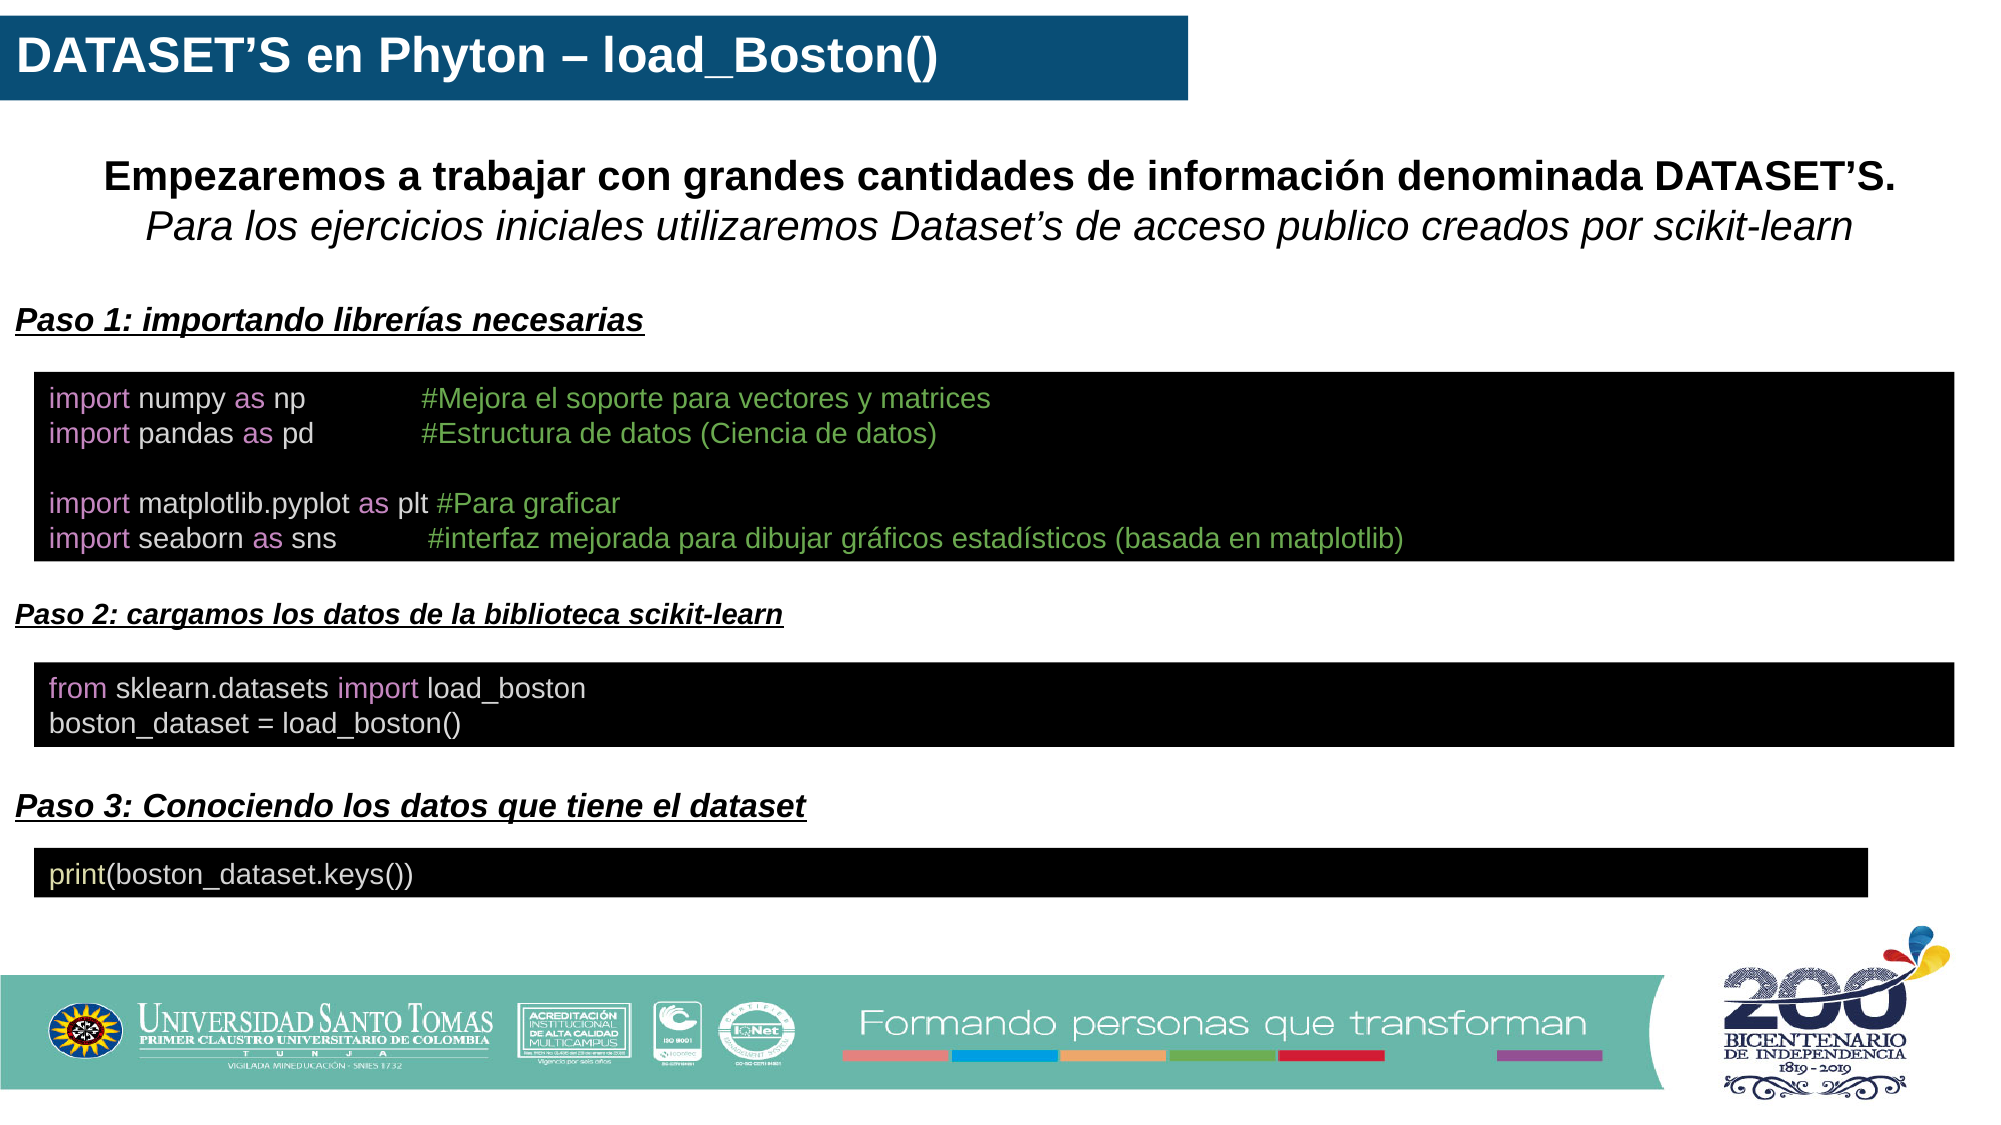

DATASET’S en Phyton – load_Boston()
Empezaremos a trabajar con grandes cantidades de información denominada DATASET’S.
Para los ejercicios iniciales utilizaremos Dataset’s de acceso publico creados por scikit-learn

Paso 1: importando librerías necesarias
import numpy as np              #Mejora el soporte para vectores y matrices
import pandas as pd             #Estructura de datos (Ciencia de datos)
import matplotlib.pyplot as plt #Para graficar
import seaborn as sns           #interfaz mejorada para dibujar gráficos estadísticos (basada en matplotlib)
Paso 2: cargamos los datos de la biblioteca scikit-learn
from sklearn.datasets import load_boston
boston_dataset = load_boston()
Paso 3: Conociendo los datos que tiene el dataset
print(boston_dataset.keys())